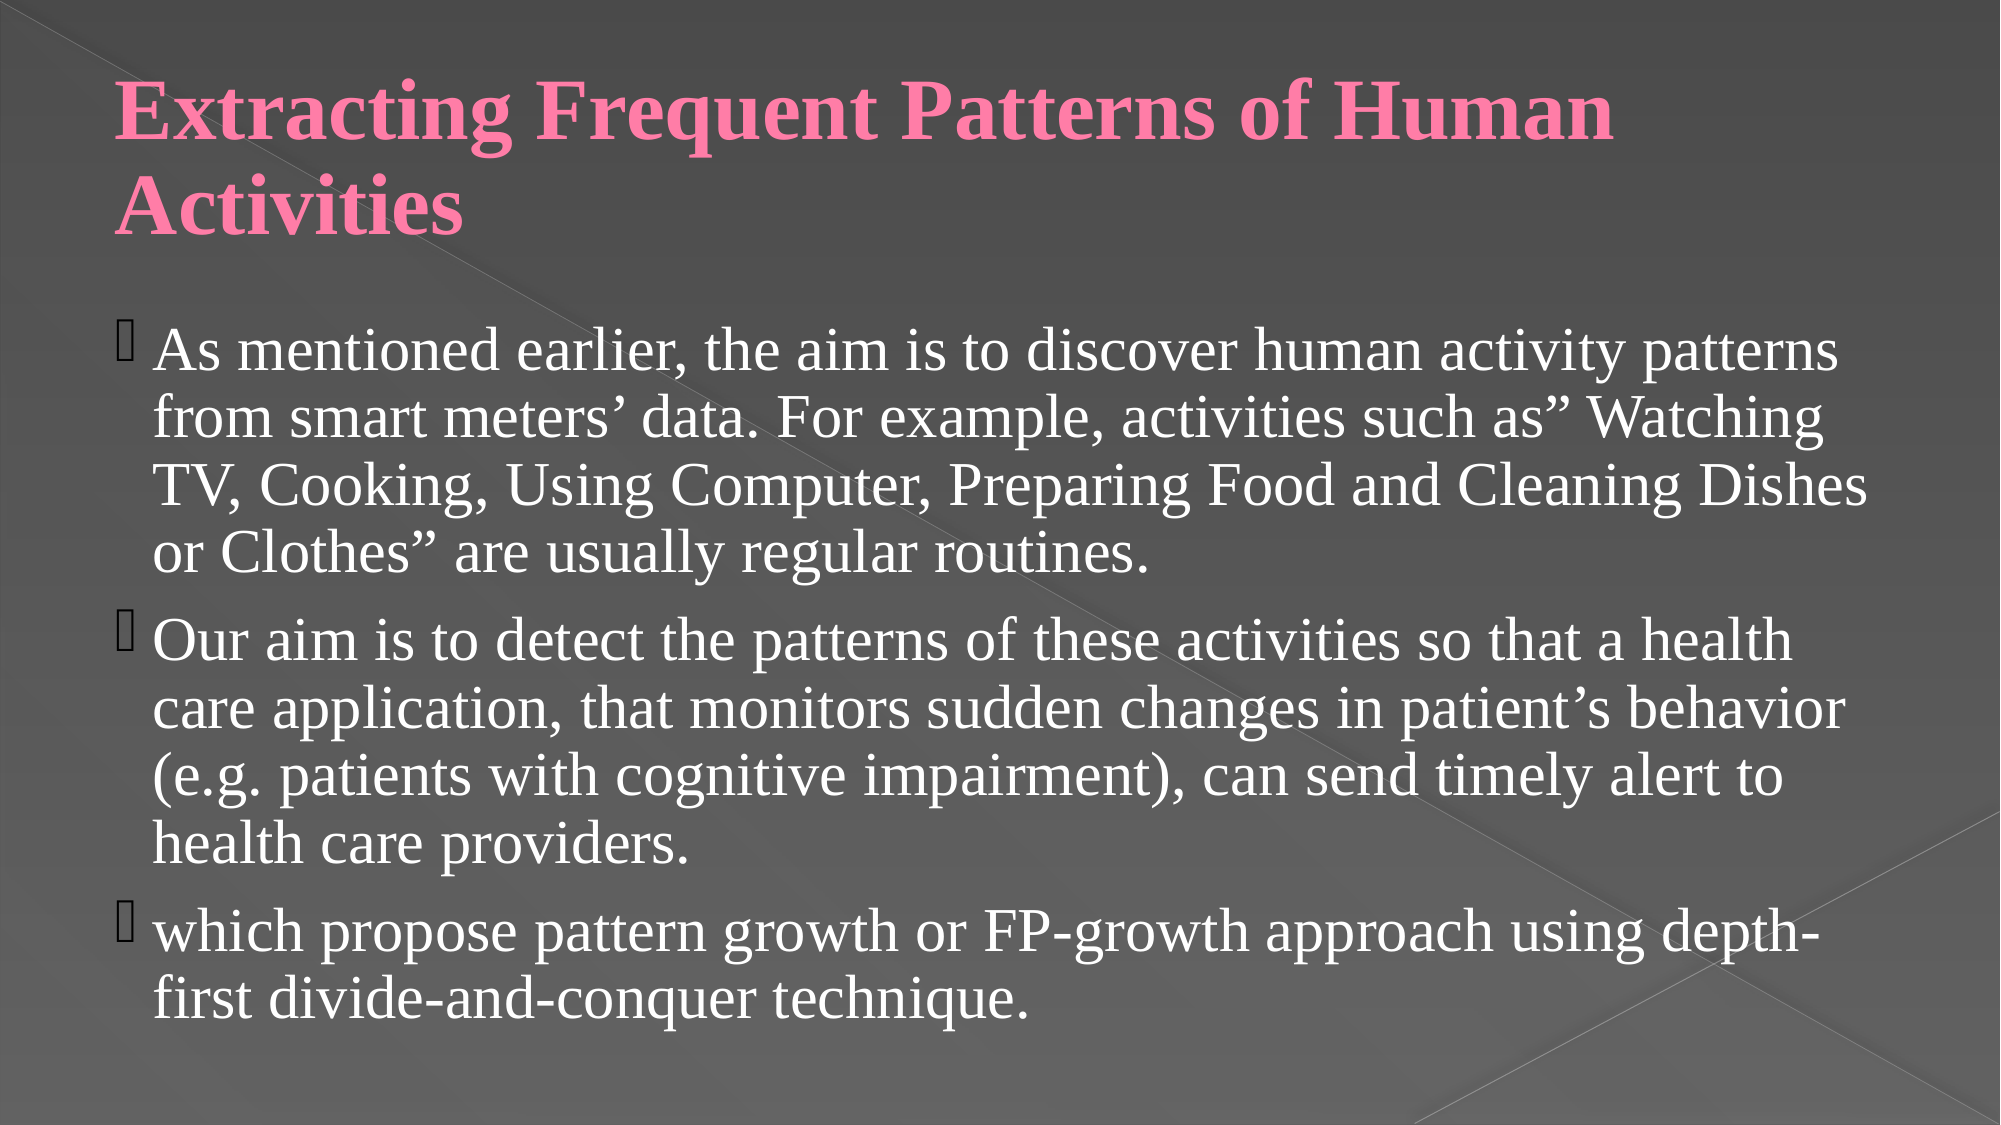

# Extracting Frequent Patterns of Human Activities
As mentioned earlier, the aim is to discover human activity patterns from smart meters’ data. For example, activities such as” Watching TV, Cooking, Using Computer, Preparing Food and Cleaning Dishes or Clothes” are usually regular routines.
Our aim is to detect the patterns of these activities so that a health care application, that monitors sudden changes in patient’s behavior (e.g. patients with cognitive impairment), can send timely alert to health care providers.
which propose pattern growth or FP-growth approach using depth-first divide-and-conquer technique.